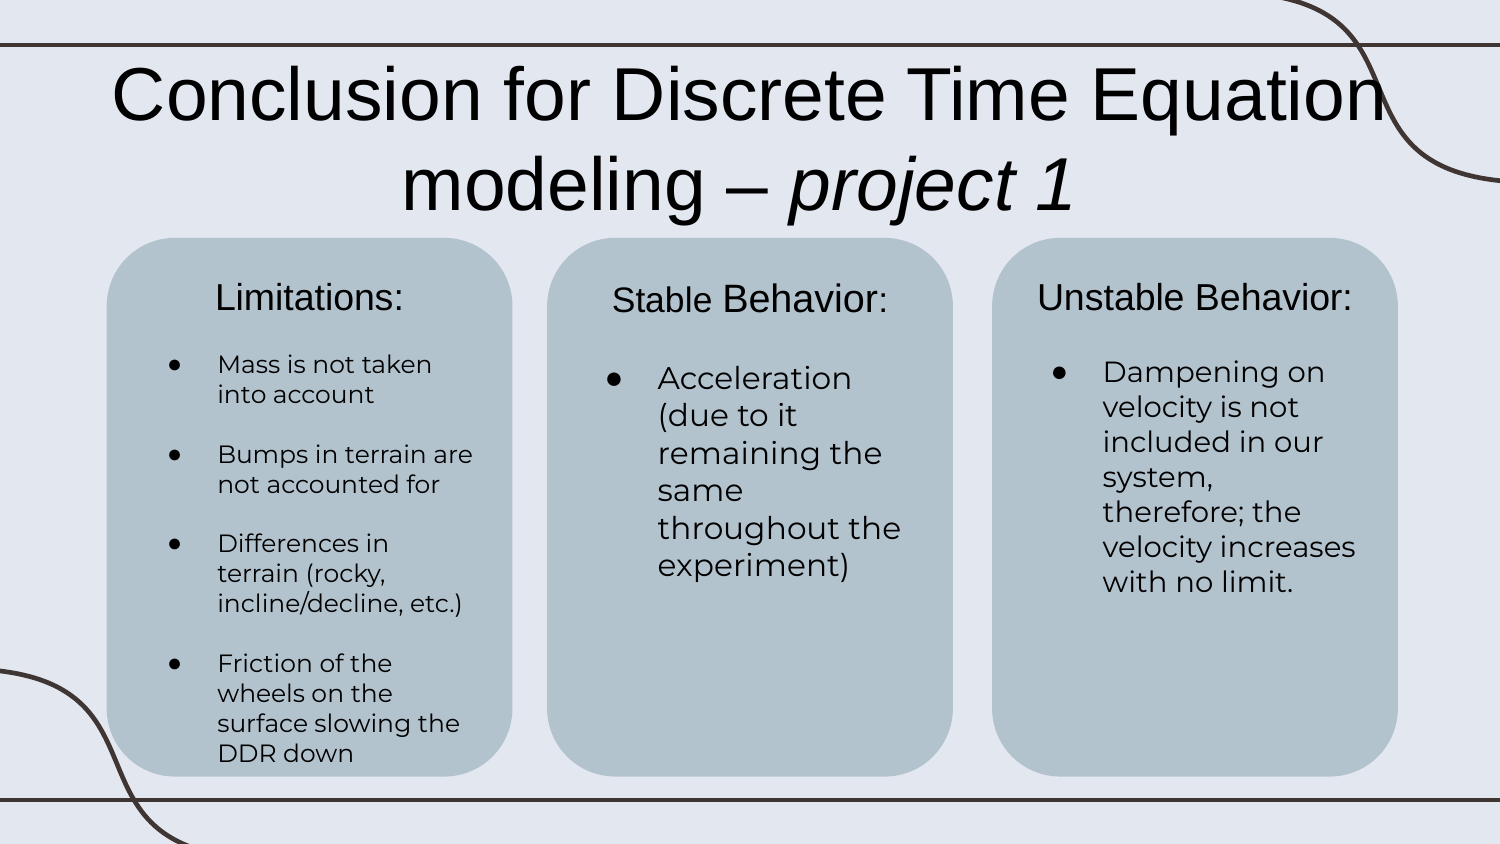

# Conclusion for Discrete Time Equation modeling – project 1
Limitations:

Mass is not taken into account

Bumps in terrain are not accounted for

Differences in terrain (rocky, incline/decline, etc.)

Friction of the wheels on the surface slowing the DDR down

Stable Behavior:

Acceleration (due to it remaining the same throughout the experiment)

Unstable Behavior:

Dampening on velocity is not included in our system, therefore; the velocity increases with no limit.